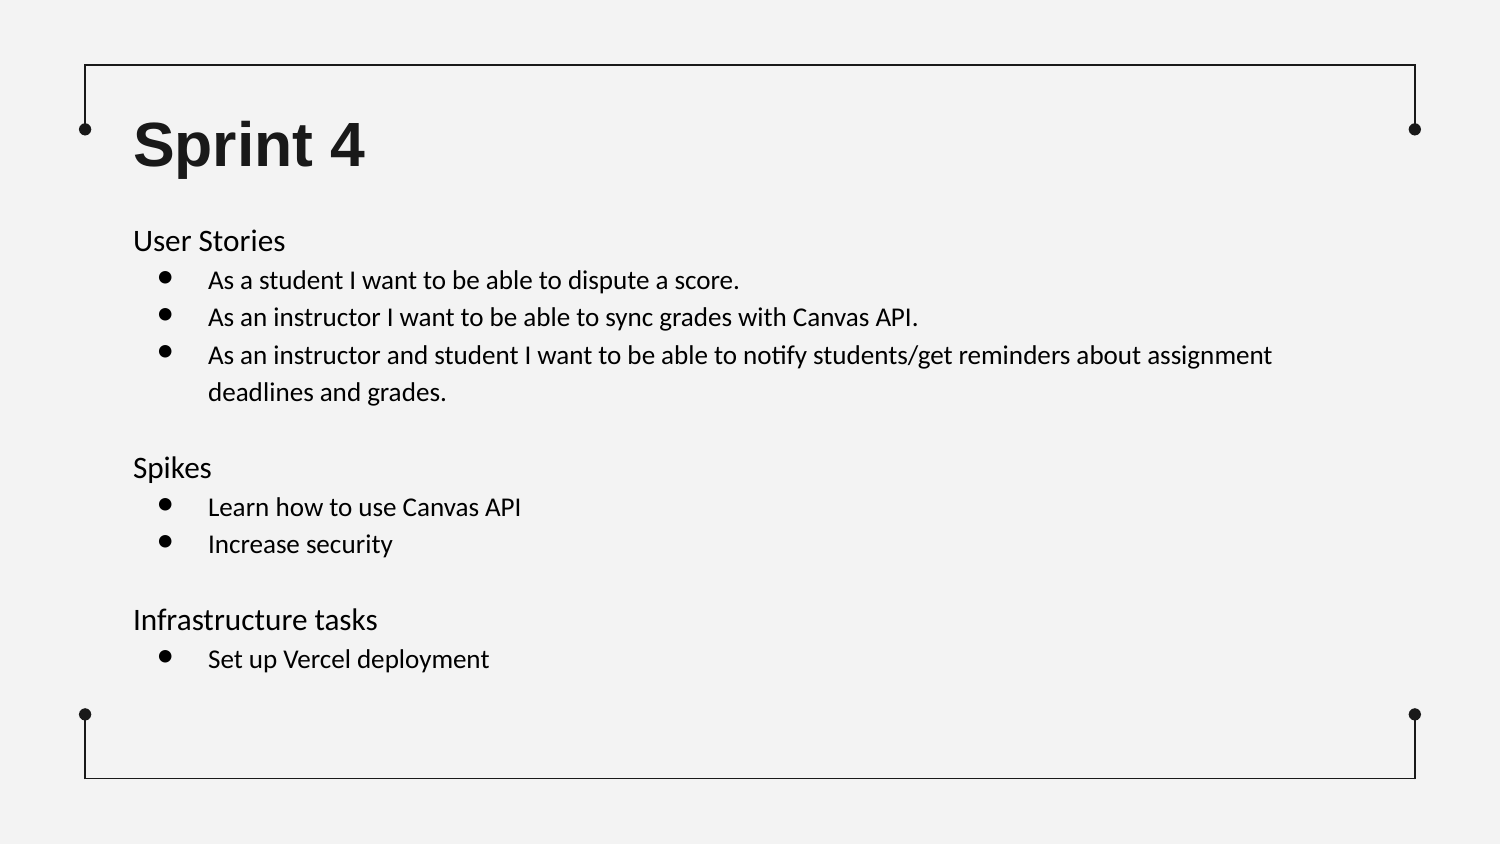

# Sprint 4
User Stories
As a student I want to be able to dispute a score.
As an instructor I want to be able to sync grades with Canvas API.
As an instructor and student I want to be able to notify students/get reminders about assignment deadlines and grades.

Spikes
Learn how to use Canvas API
Increase security

Infrastructure tasks
Set up Vercel deployment